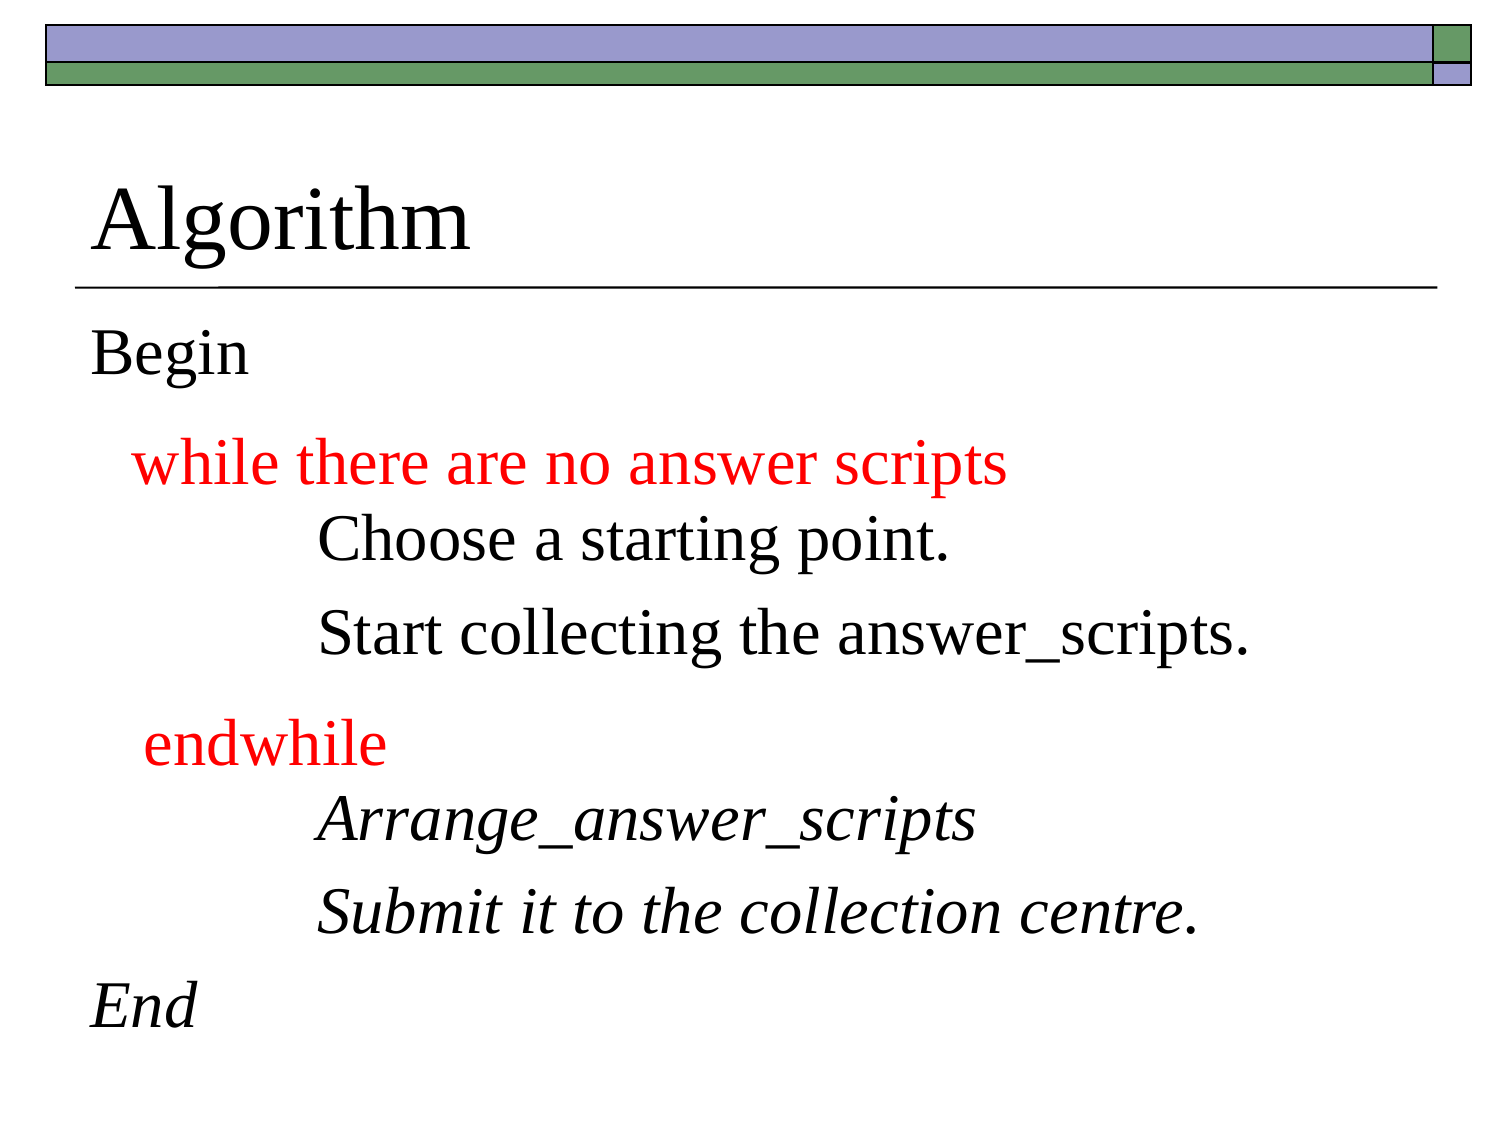

# Algorithm
Begin

		Choose a starting point.
		Start collecting the answer_scripts.

		Arrange_answer_scripts
		Submit it to the collection centre.
End
while there are no answer scripts
endwhile